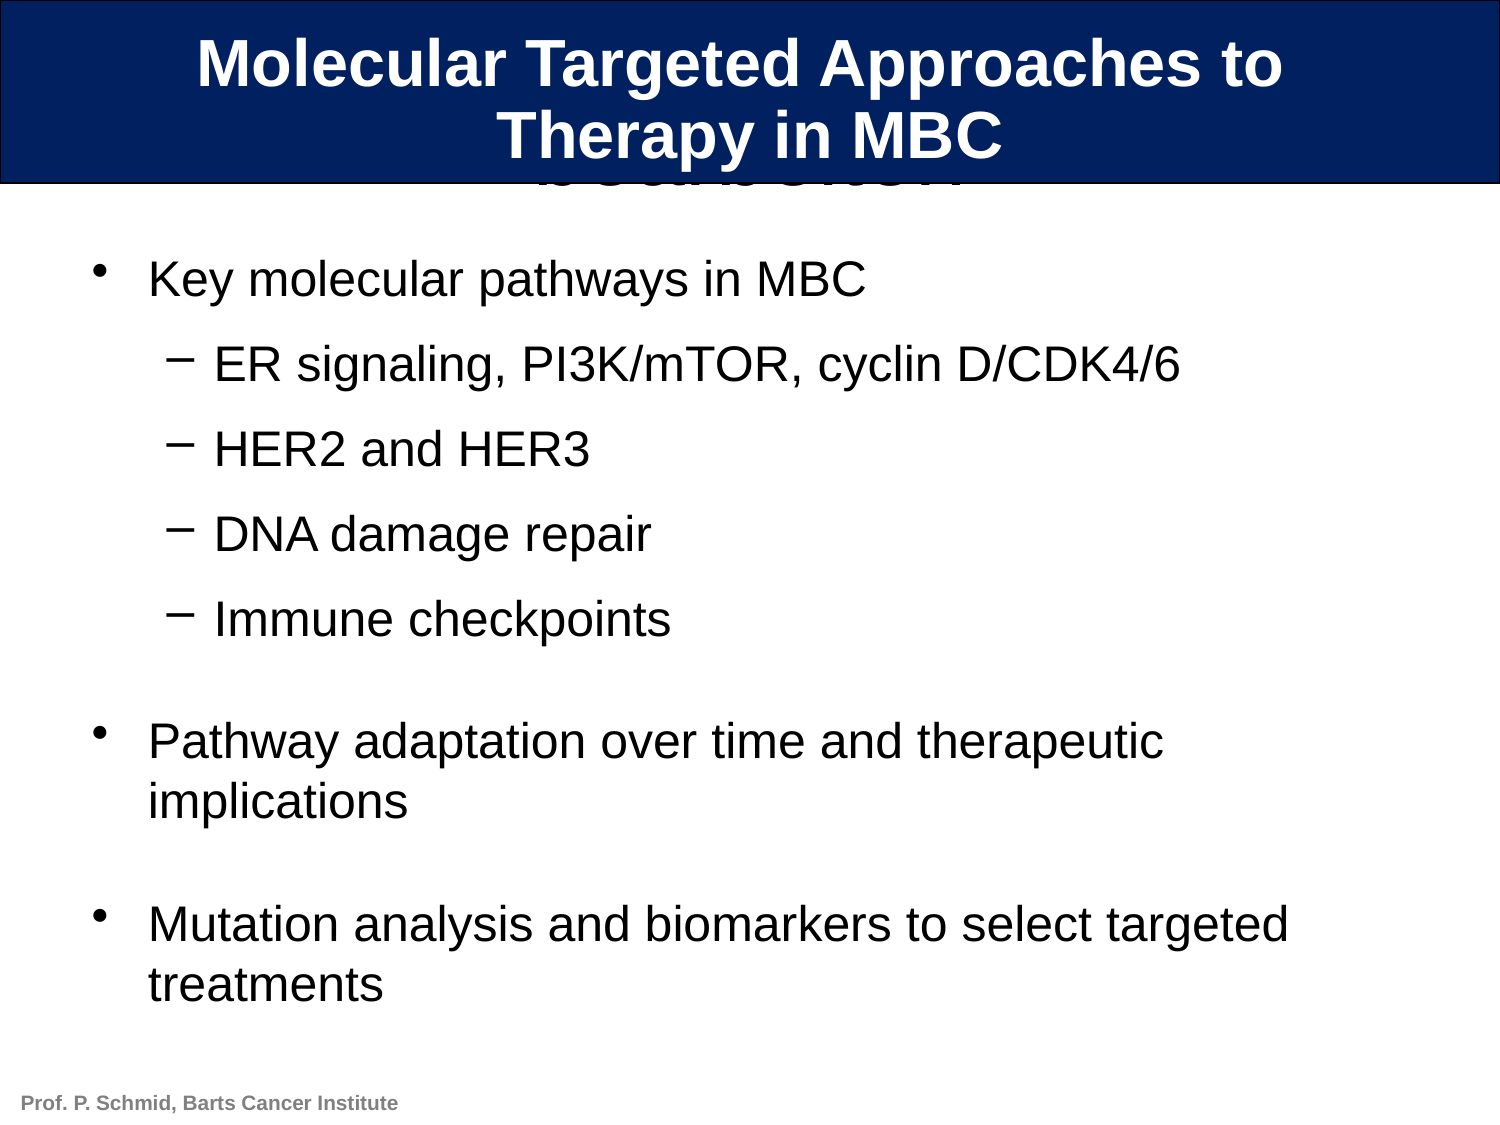

Molecular Targeted Approaches to
Therapy in MBC
Key molecular pathways in MBC
ER signaling, PI3K/mTOR, cyclin D/CDK4/6
HER2 and HER3
DNA damage repair
Immune checkpoints
Pathway adaptation over time and therapeutic implications
Mutation analysis and biomarkers to select targeted treatments